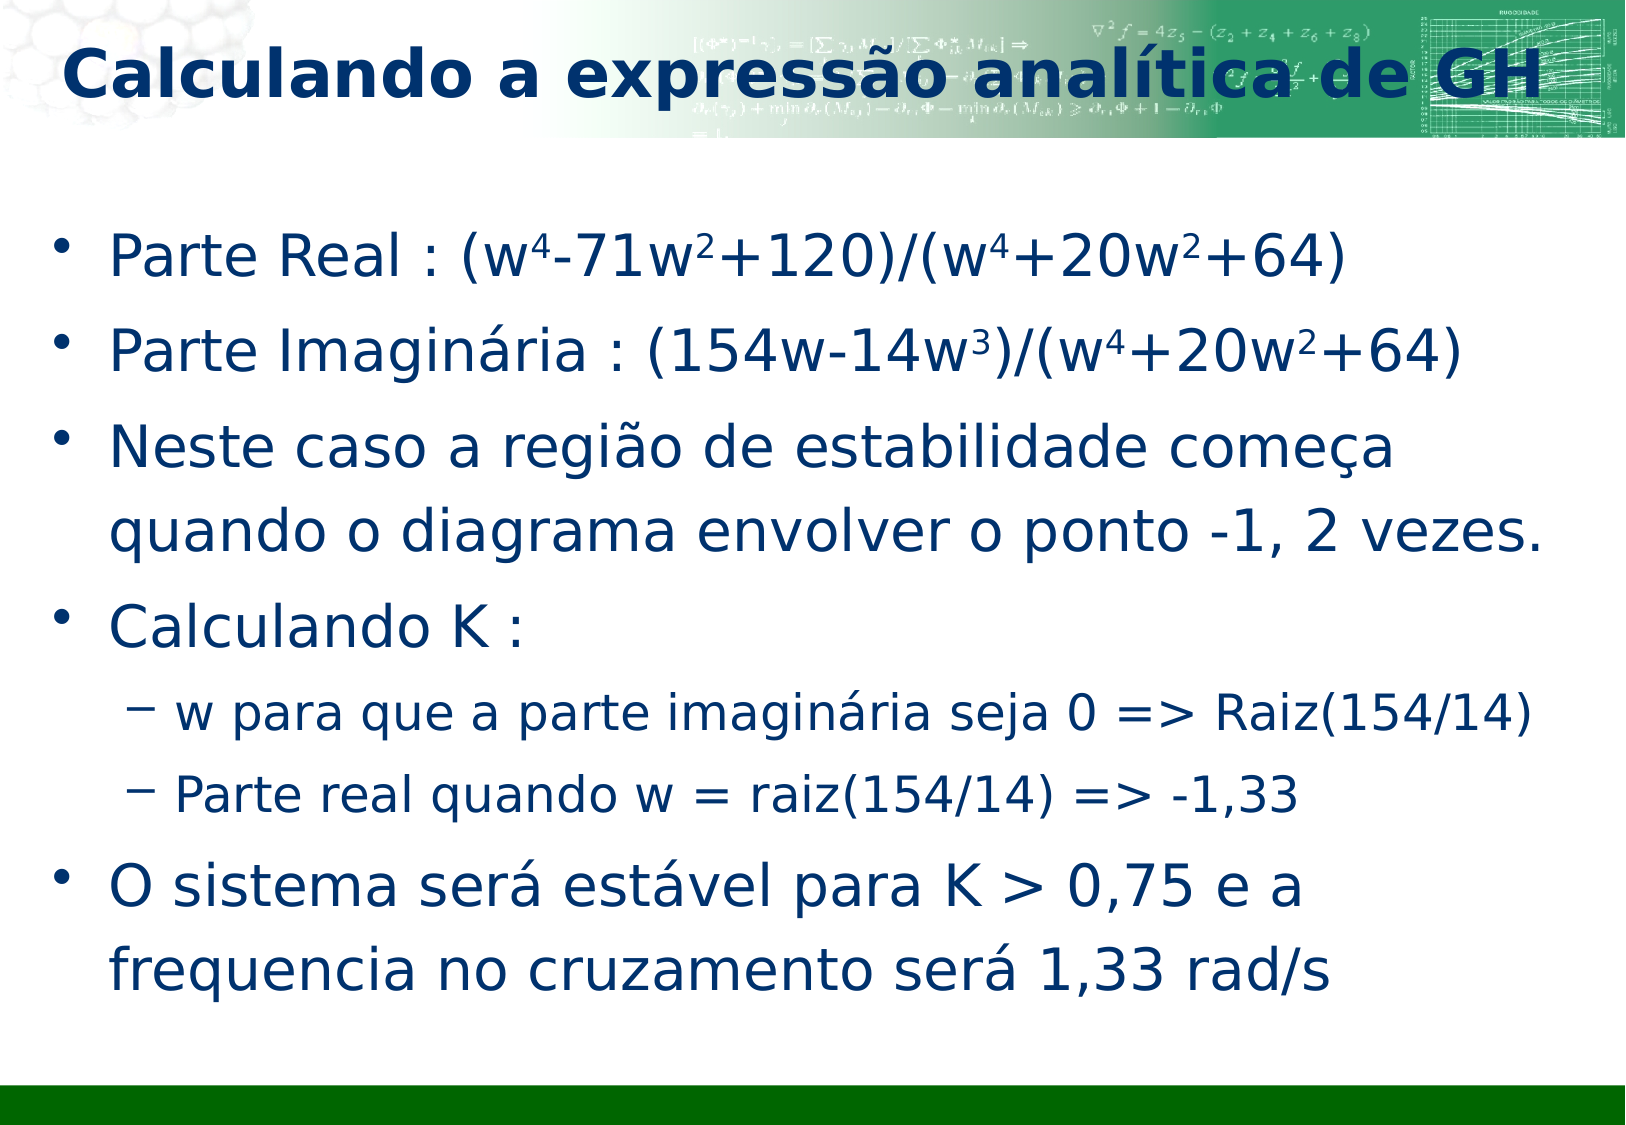

# Calculando a expressão analítica de GH
Parte Real : (w4-71w2+120)/(w4+20w2+64)
Parte Imaginária : (154w-14w3)/(w4+20w2+64)
Neste caso a região de estabilidade começa quando o diagrama envolver o ponto -1, 2 vezes.
Calculando K :
w para que a parte imaginária seja 0 => Raiz(154/14)
Parte real quando w = raiz(154/14) => -1,33
O sistema será estável para K > 0,75 e a frequencia no cruzamento será 1,33 rad/s